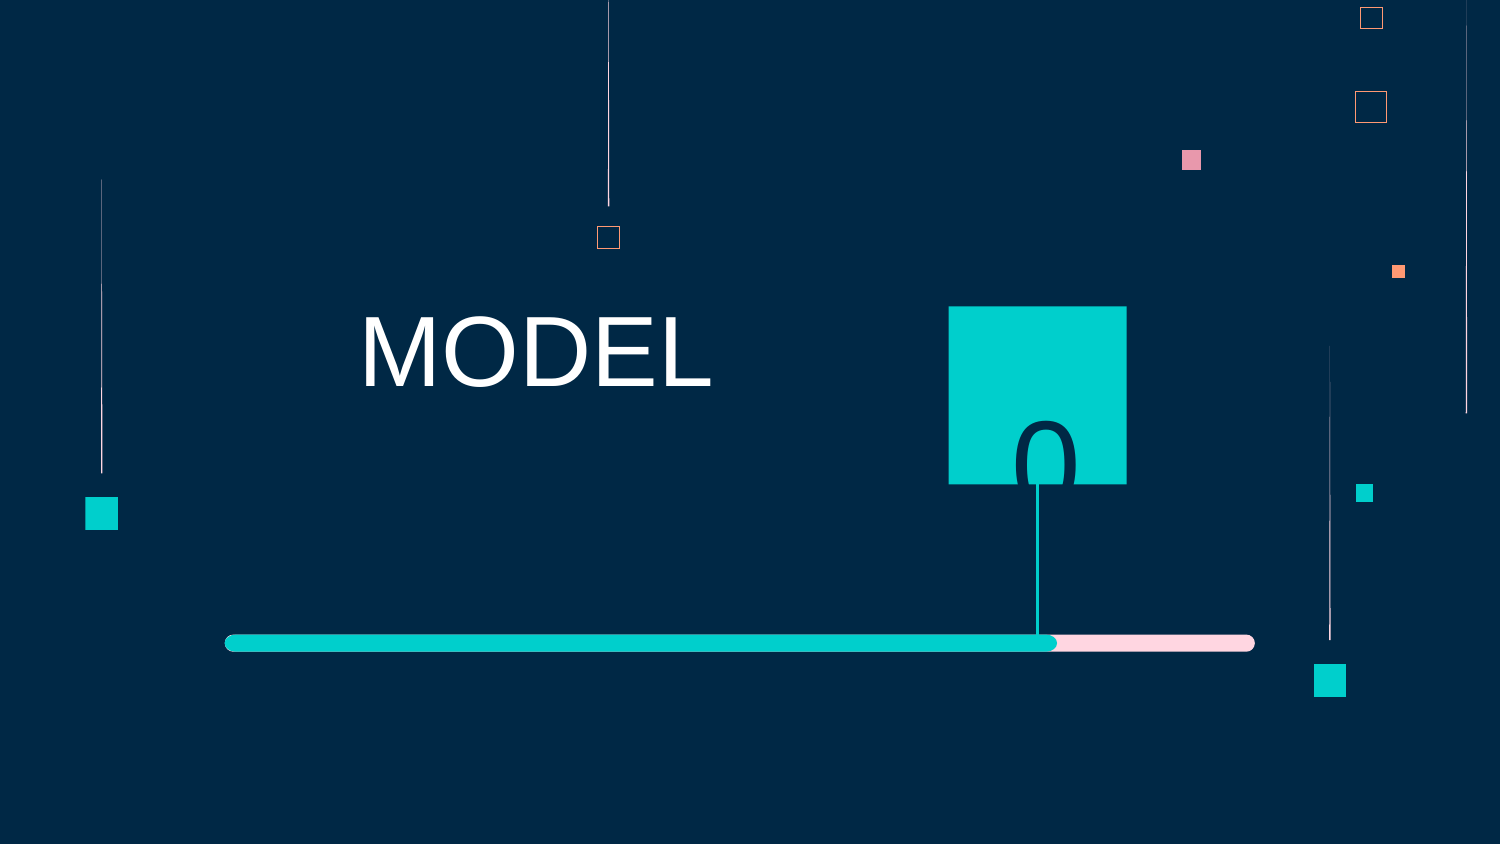

# MODEL

01

DECISION TREE
(with imbalanced data)